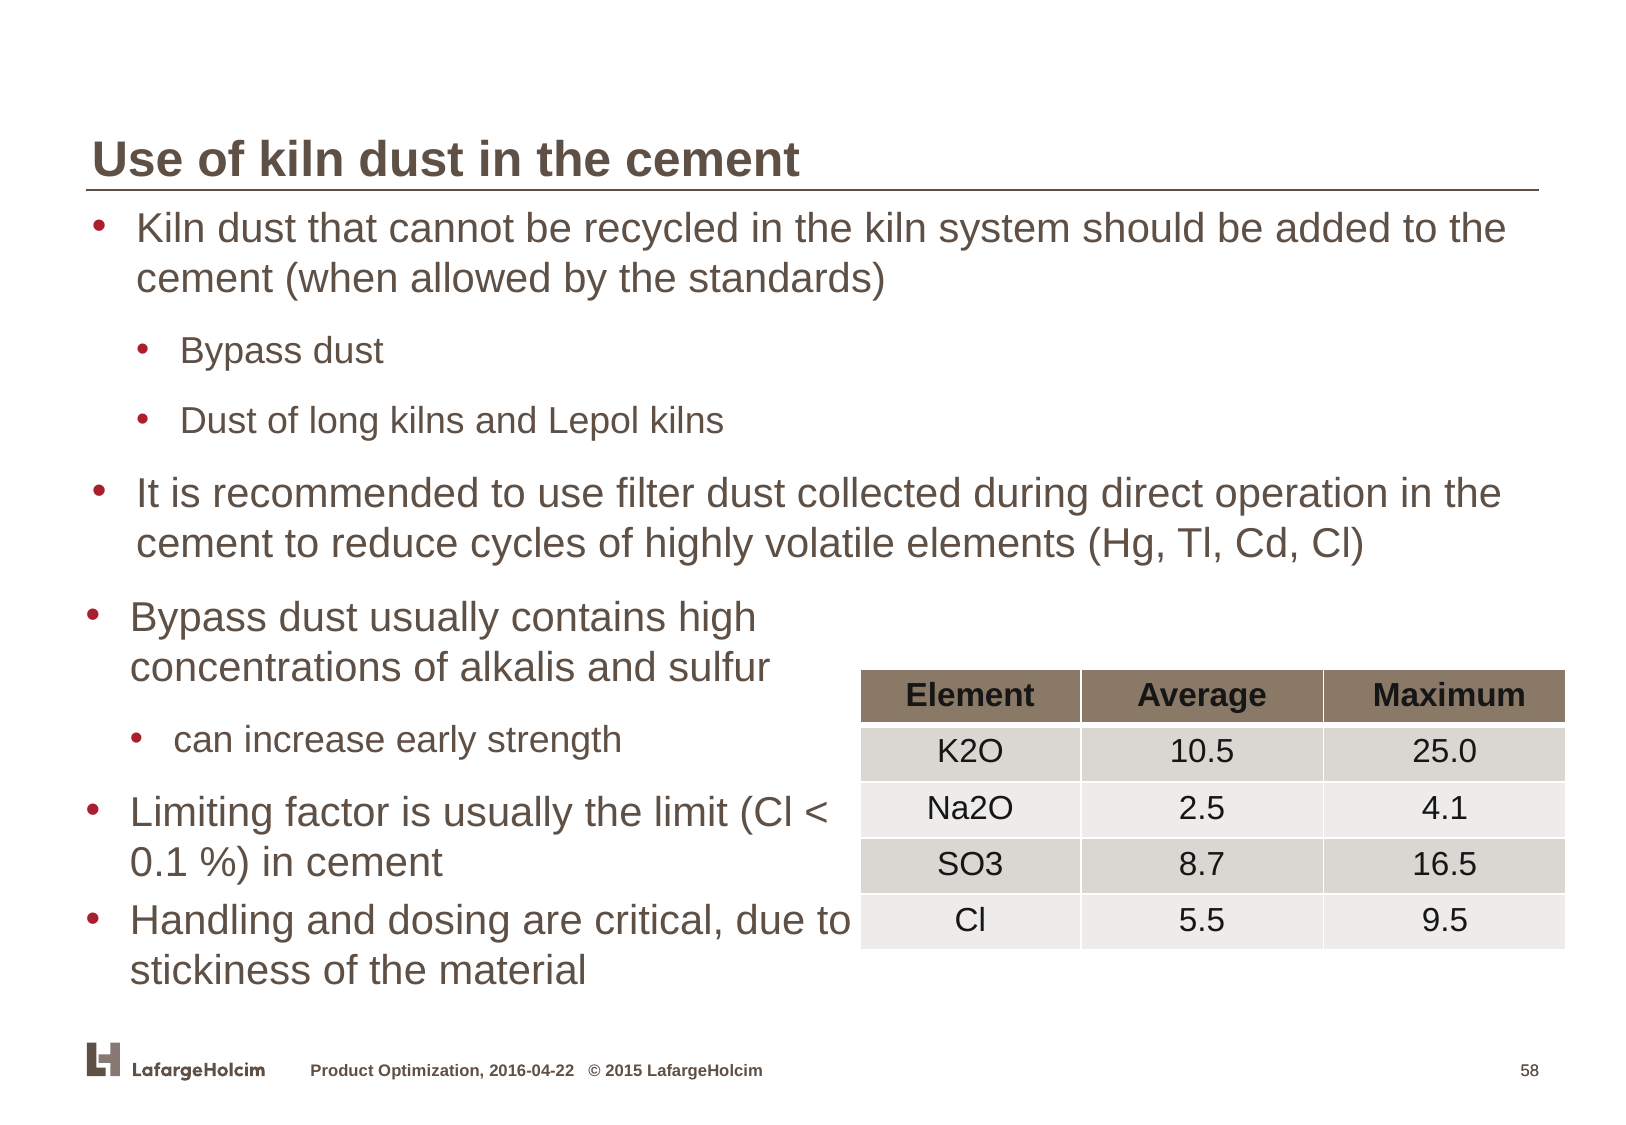

Use of kiln dust in the cement
Kiln dust that cannot be recycled in the kiln system should be added to the cement (when allowed by the standards)
Bypass dust
Dust of long kilns and Lepol kilns
It is recommended to use filter dust collected during direct operation in the cement to reduce cycles of highly volatile elements (Hg, Tl, Cd, Cl)
Bypass dust usually contains high concentrations of alkalis and sulfur
can increase early strength
Limiting factor is usually the limit (Cl < 0.1 %) in cement
Handling and dosing are critical, due to stickiness of the material

| Element | Average | Maximum |
| --- | --- | --- |
| K2O | 10.5 | 25.0 |
| Na2O | 2.5 | 4.1 |
| SO3 | 8.7 | 16.5 |
| Cl | 5.5 | 9.5 |
Product Optimization, 2016-04-22   © 2015 LafargeHolcim
58
58